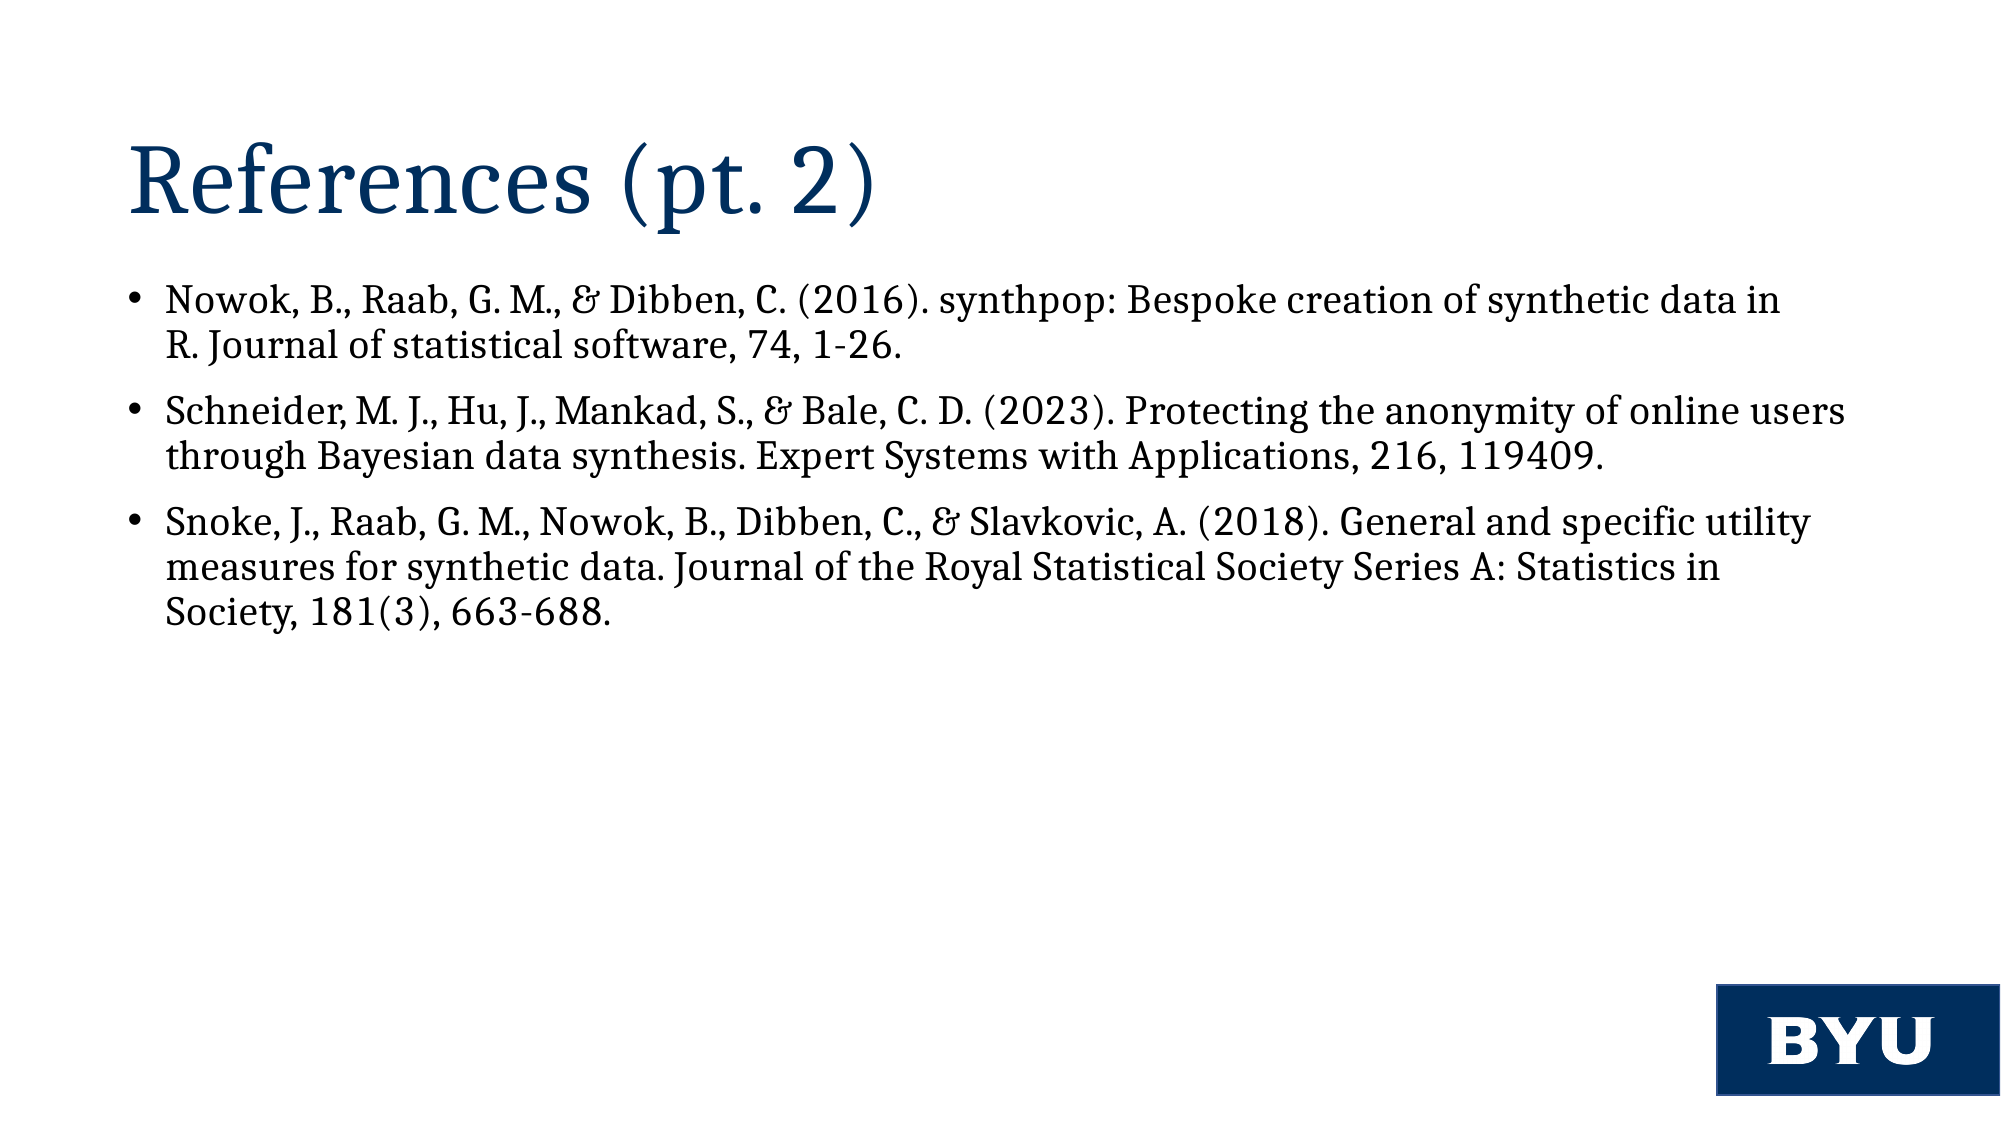

# References (pt. 2)
Nowok, B., Raab, G. M., & Dibben, C. (2016). synthpop: Bespoke creation of synthetic data in R. Journal of statistical software, 74, 1-26.
Schneider, M. J., Hu, J., Mankad, S., & Bale, C. D. (2023). Protecting the anonymity of online users through Bayesian data synthesis. Expert Systems with Applications, 216, 119409.
Snoke, J., Raab, G. M., Nowok, B., Dibben, C., & Slavkovic, A. (2018). General and specific utility measures for synthetic data. Journal of the Royal Statistical Society Series A: Statistics in Society, 181(3), 663-688.